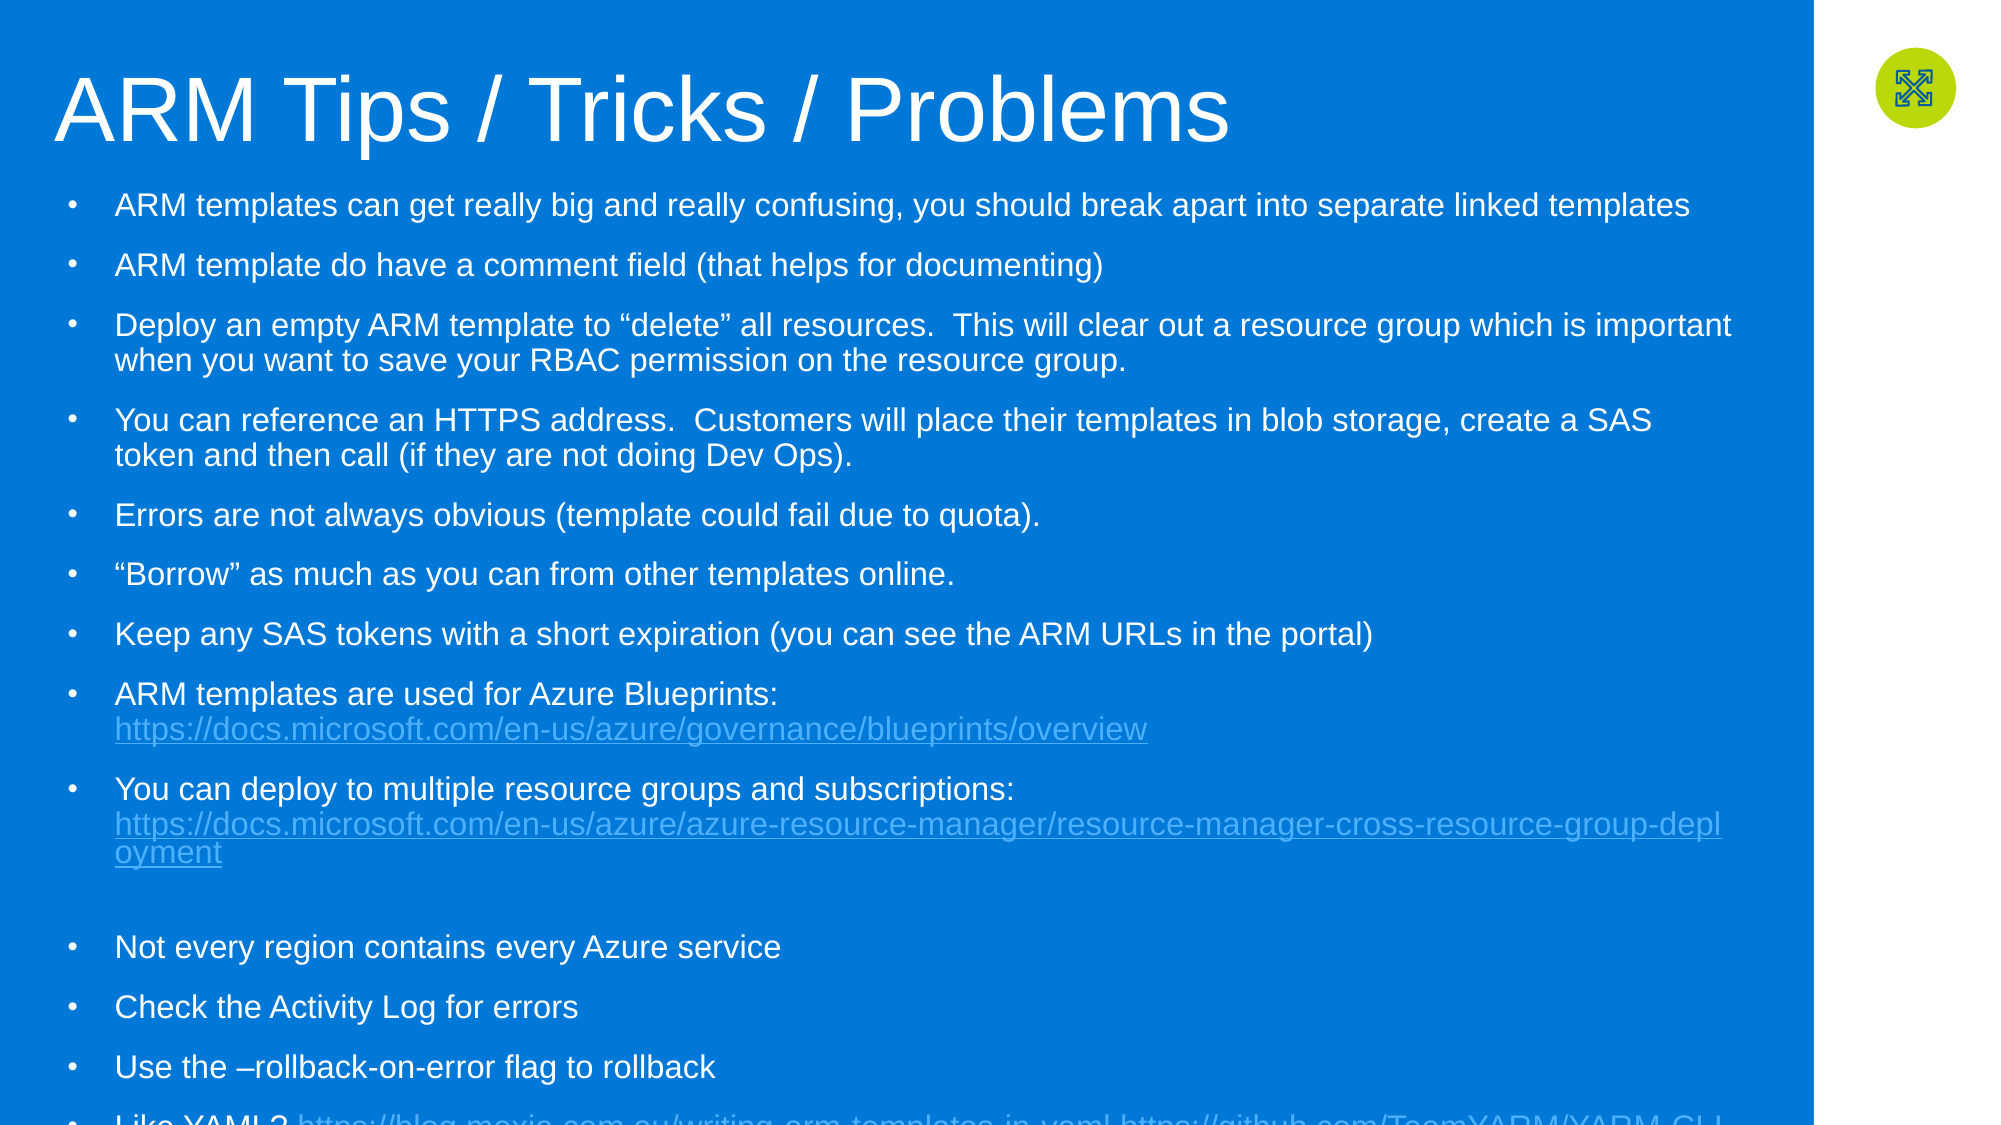

# ARM Tips / Tricks / Problems

ARM templates can get really big and really confusing, you should break apart into separate linked templates
ARM template do have a comment field (that helps for documenting)
Deploy an empty ARM template to “delete” all resources.  This will clear out a resource group which is important when you want to save your RBAC permission on the resource group.
You can reference an HTTPS address.  Customers will place their templates in blob storage, create a SAS token and then call (if they are not doing Dev Ops).
Errors are not always obvious (template could fail due to quota).
“Borrow” as much as you can from other templates online.
Keep any SAS tokens with a short expiration (you can see the ARM URLs in the portal)
ARM templates are used for Azure Blueprints: https://docs.microsoft.com/en-us/azure/governance/blueprints/overview
You can deploy to multiple resource groups and subscriptions: https://docs.microsoft.com/en-us/azure/azure-resource-manager/resource-manager-cross-resource-group-deployment
Not every region contains every Azure service
Check the Activity Log for errors
Use the –rollback-on-error flag to rollback
Like YAML? https://blog.mexia.com.au/writing-arm-templates-in-yaml https://github.com/TeamYARM/YARM-CLI